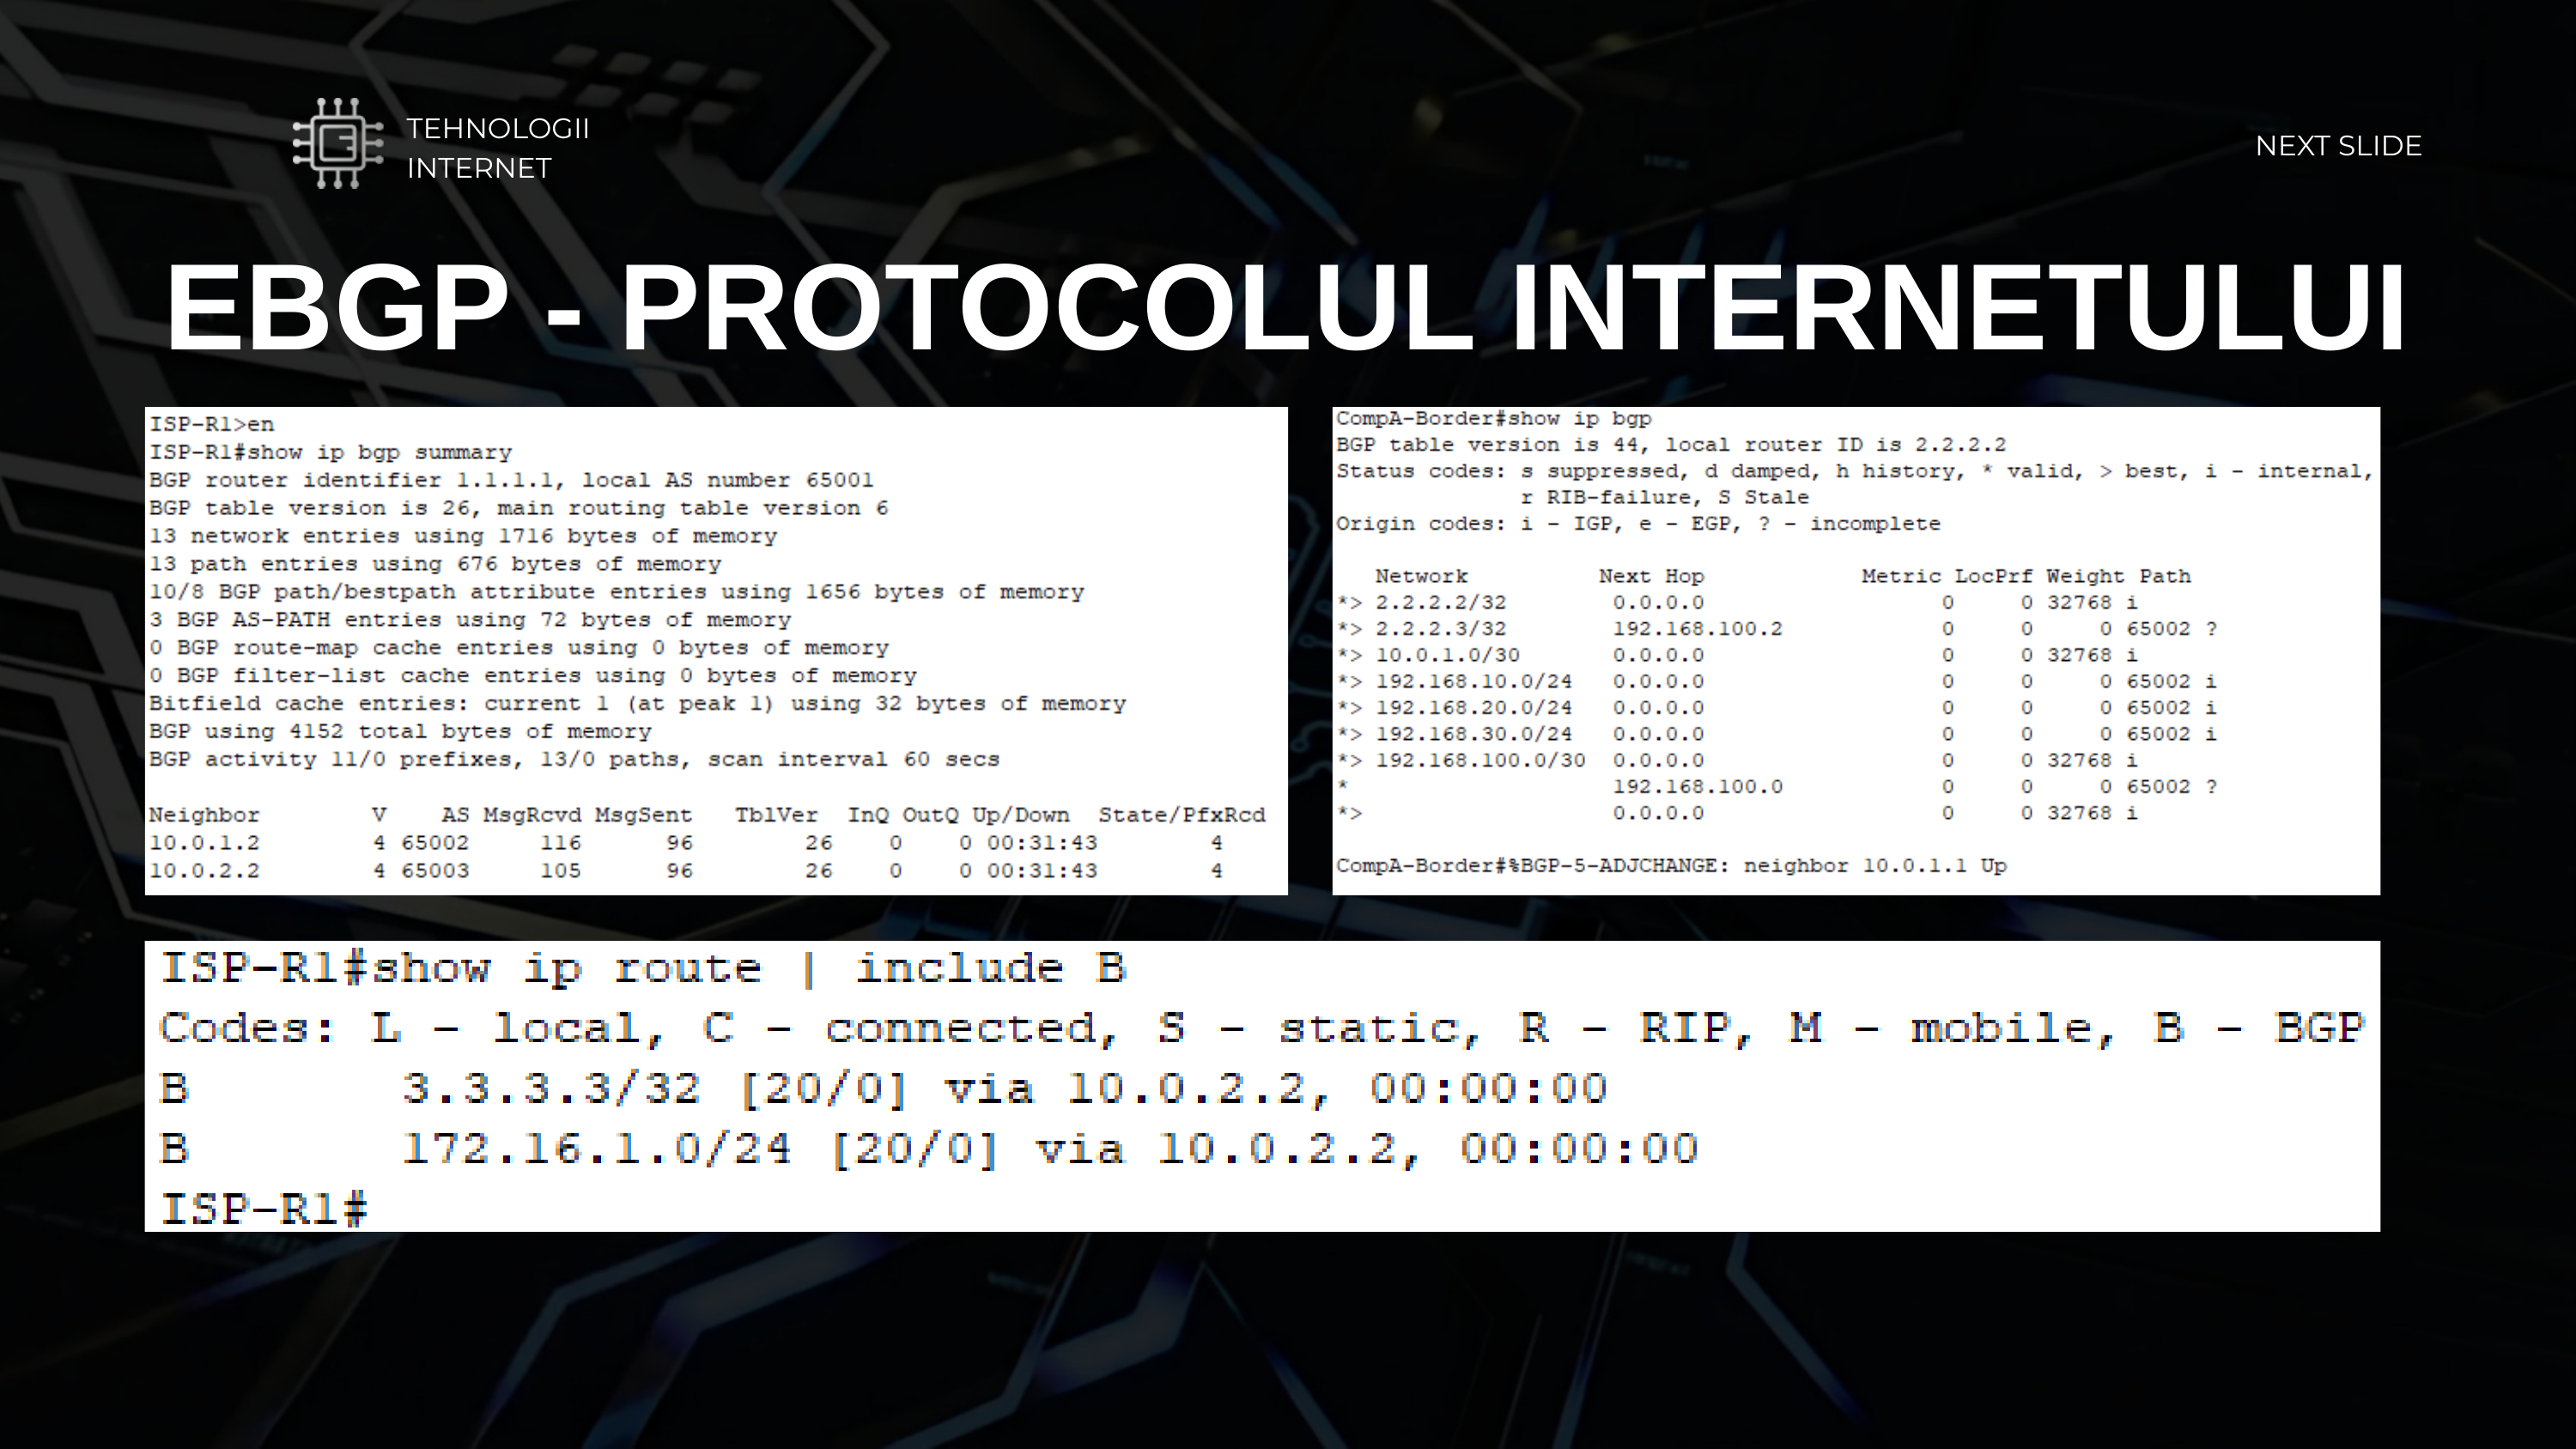

TEHNOLOGII INTERNET
NEXT SLIDE
 EBGP - PROTOCOLUL INTERNETULUI